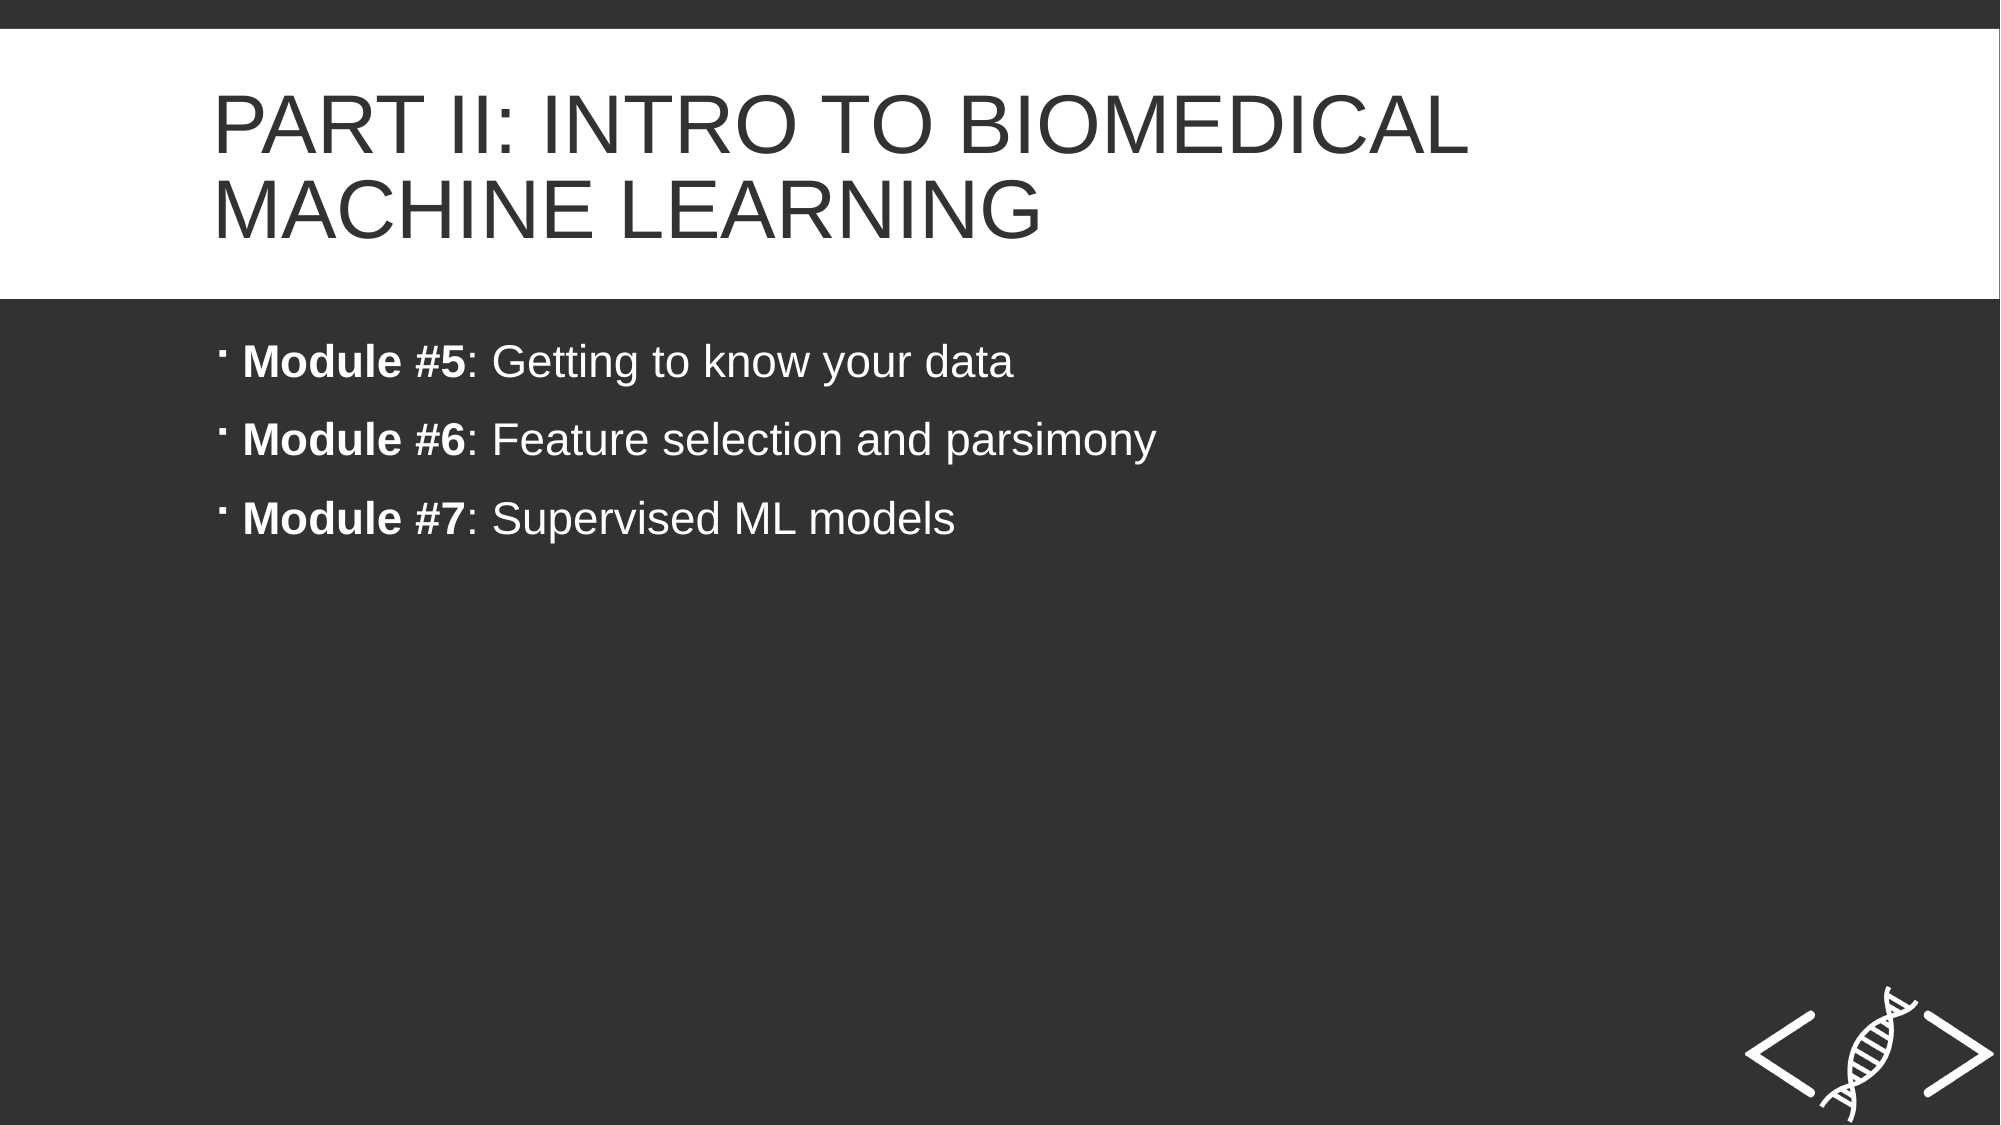

# Part II: Intro to Biomedical Machine Learning
Module #5: Getting to know your data
Module #6: Feature selection and parsimony
Module #7: Supervised ML models